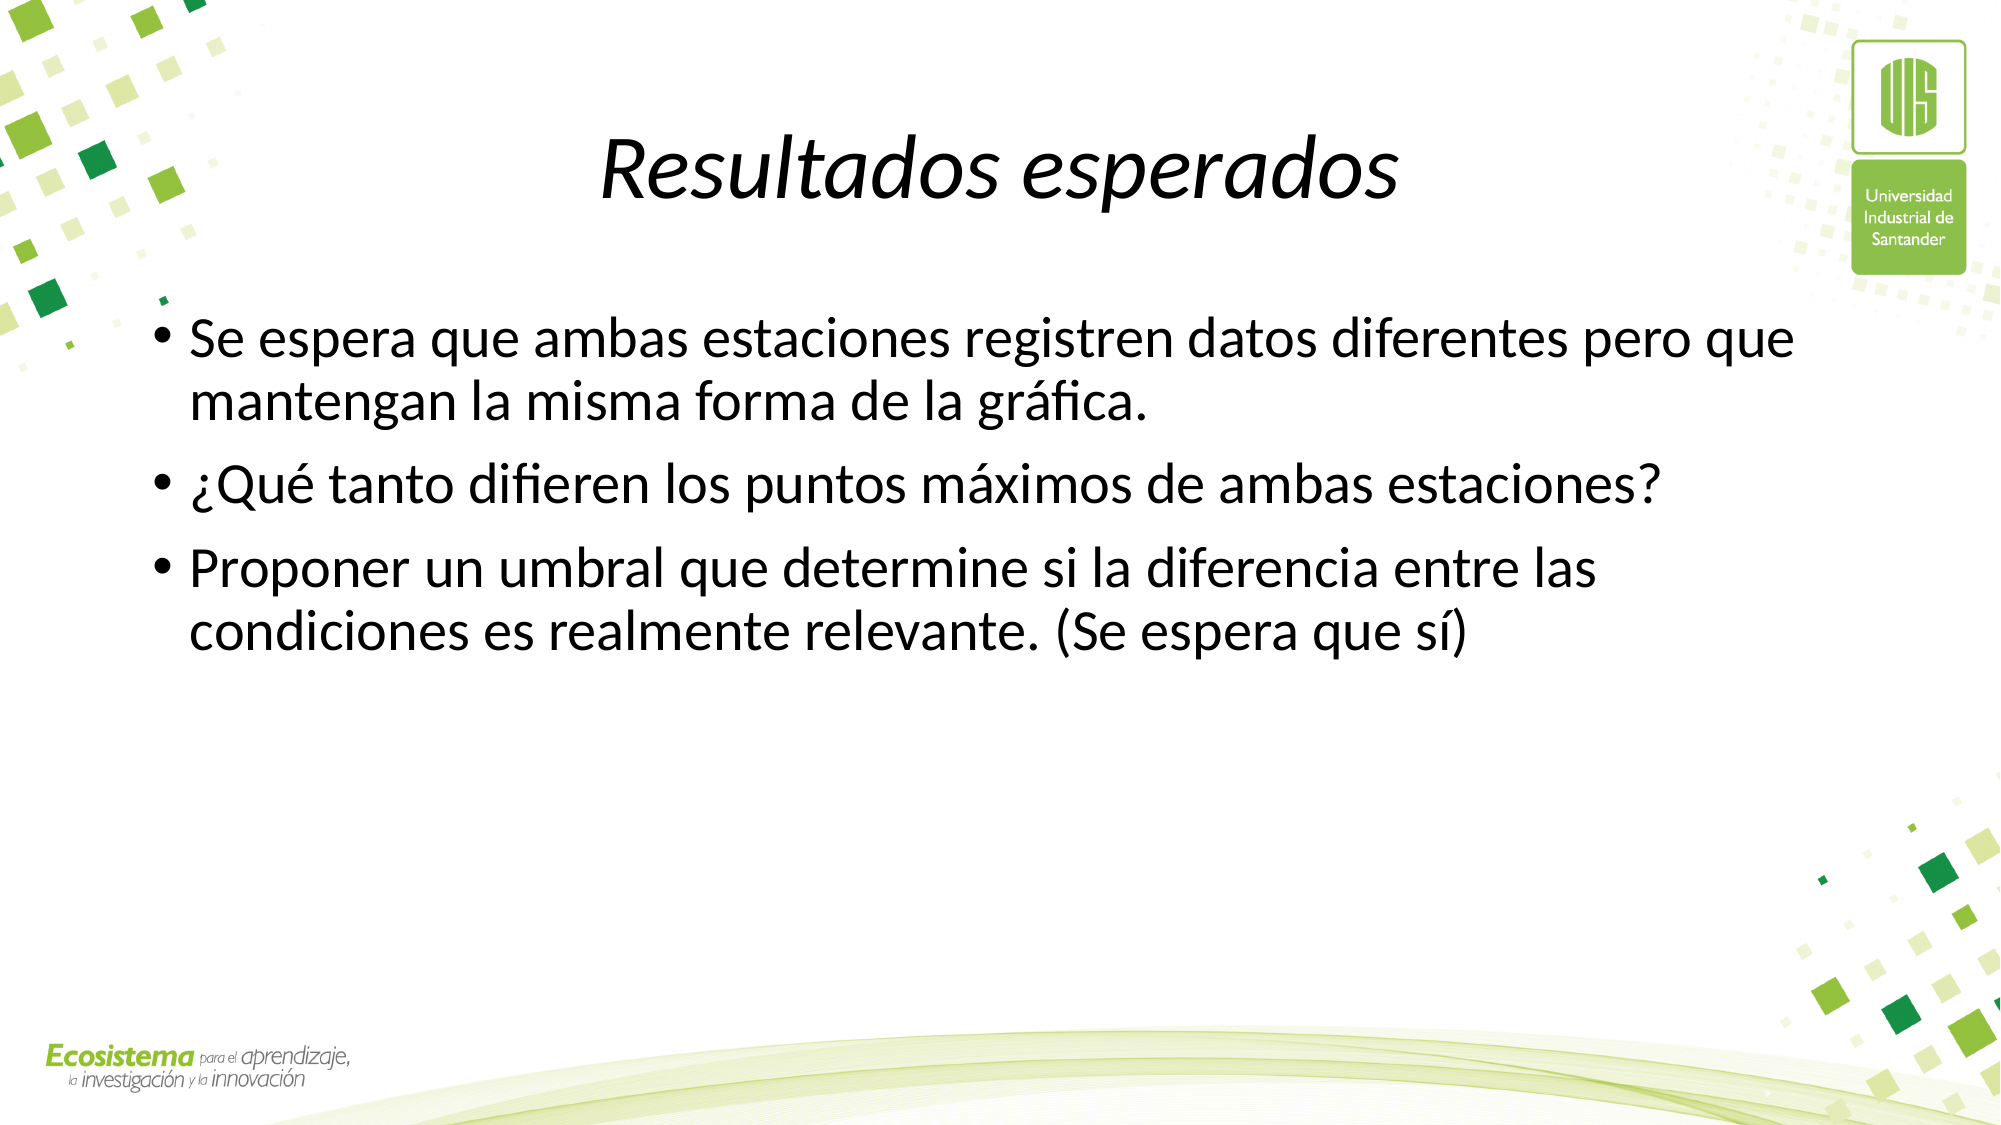

# Resultados esperados
Se espera que ambas estaciones registren datos diferentes pero que mantengan la misma forma de la gráfica.
¿Qué tanto difieren los puntos máximos de ambas estaciones?
Proponer un umbral que determine si la diferencia entre las condiciones es realmente relevante. (Se espera que sí)